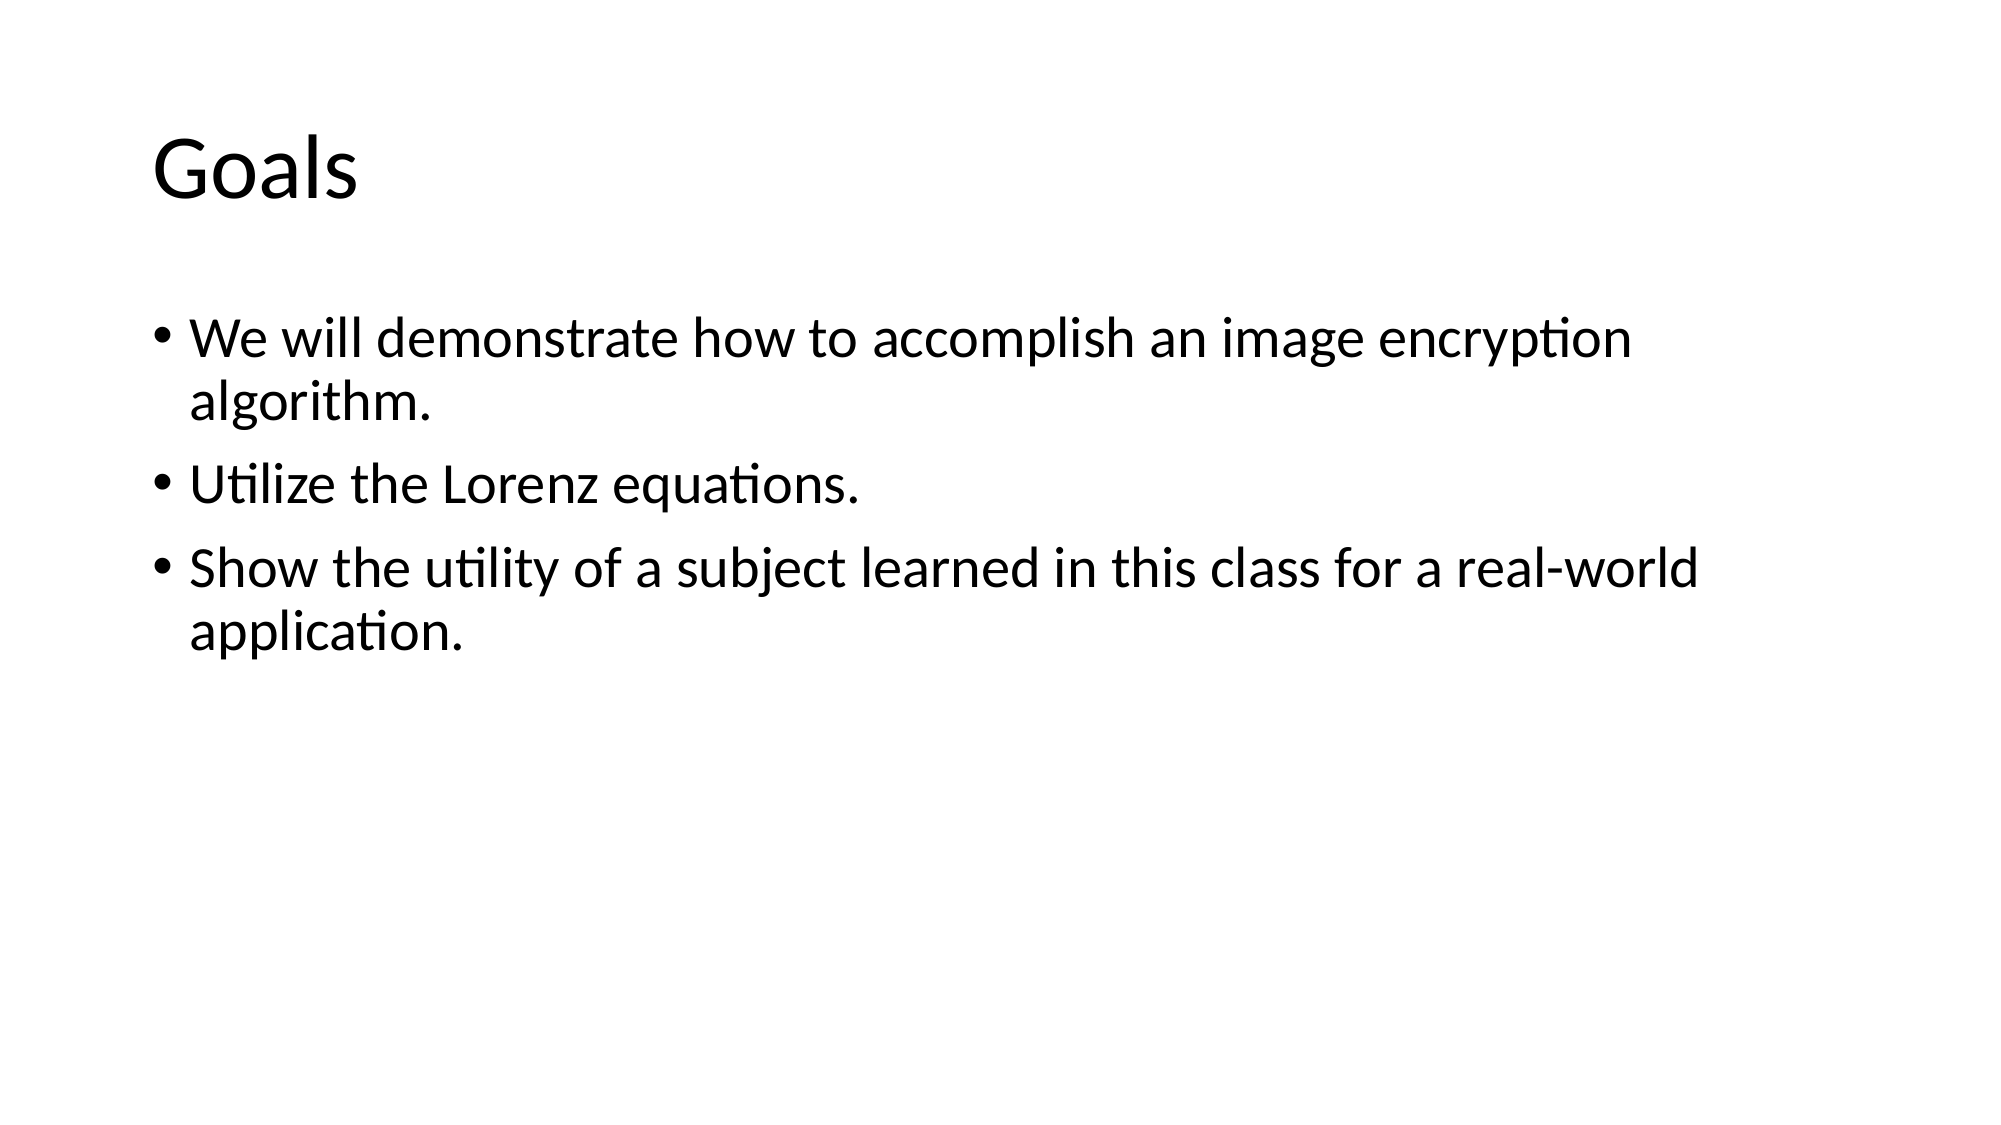

# Goals
We will demonstrate how to accomplish an image encryption algorithm.
Utilize the Lorenz equations.
Show the utility of a subject learned in this class for a real-world application.